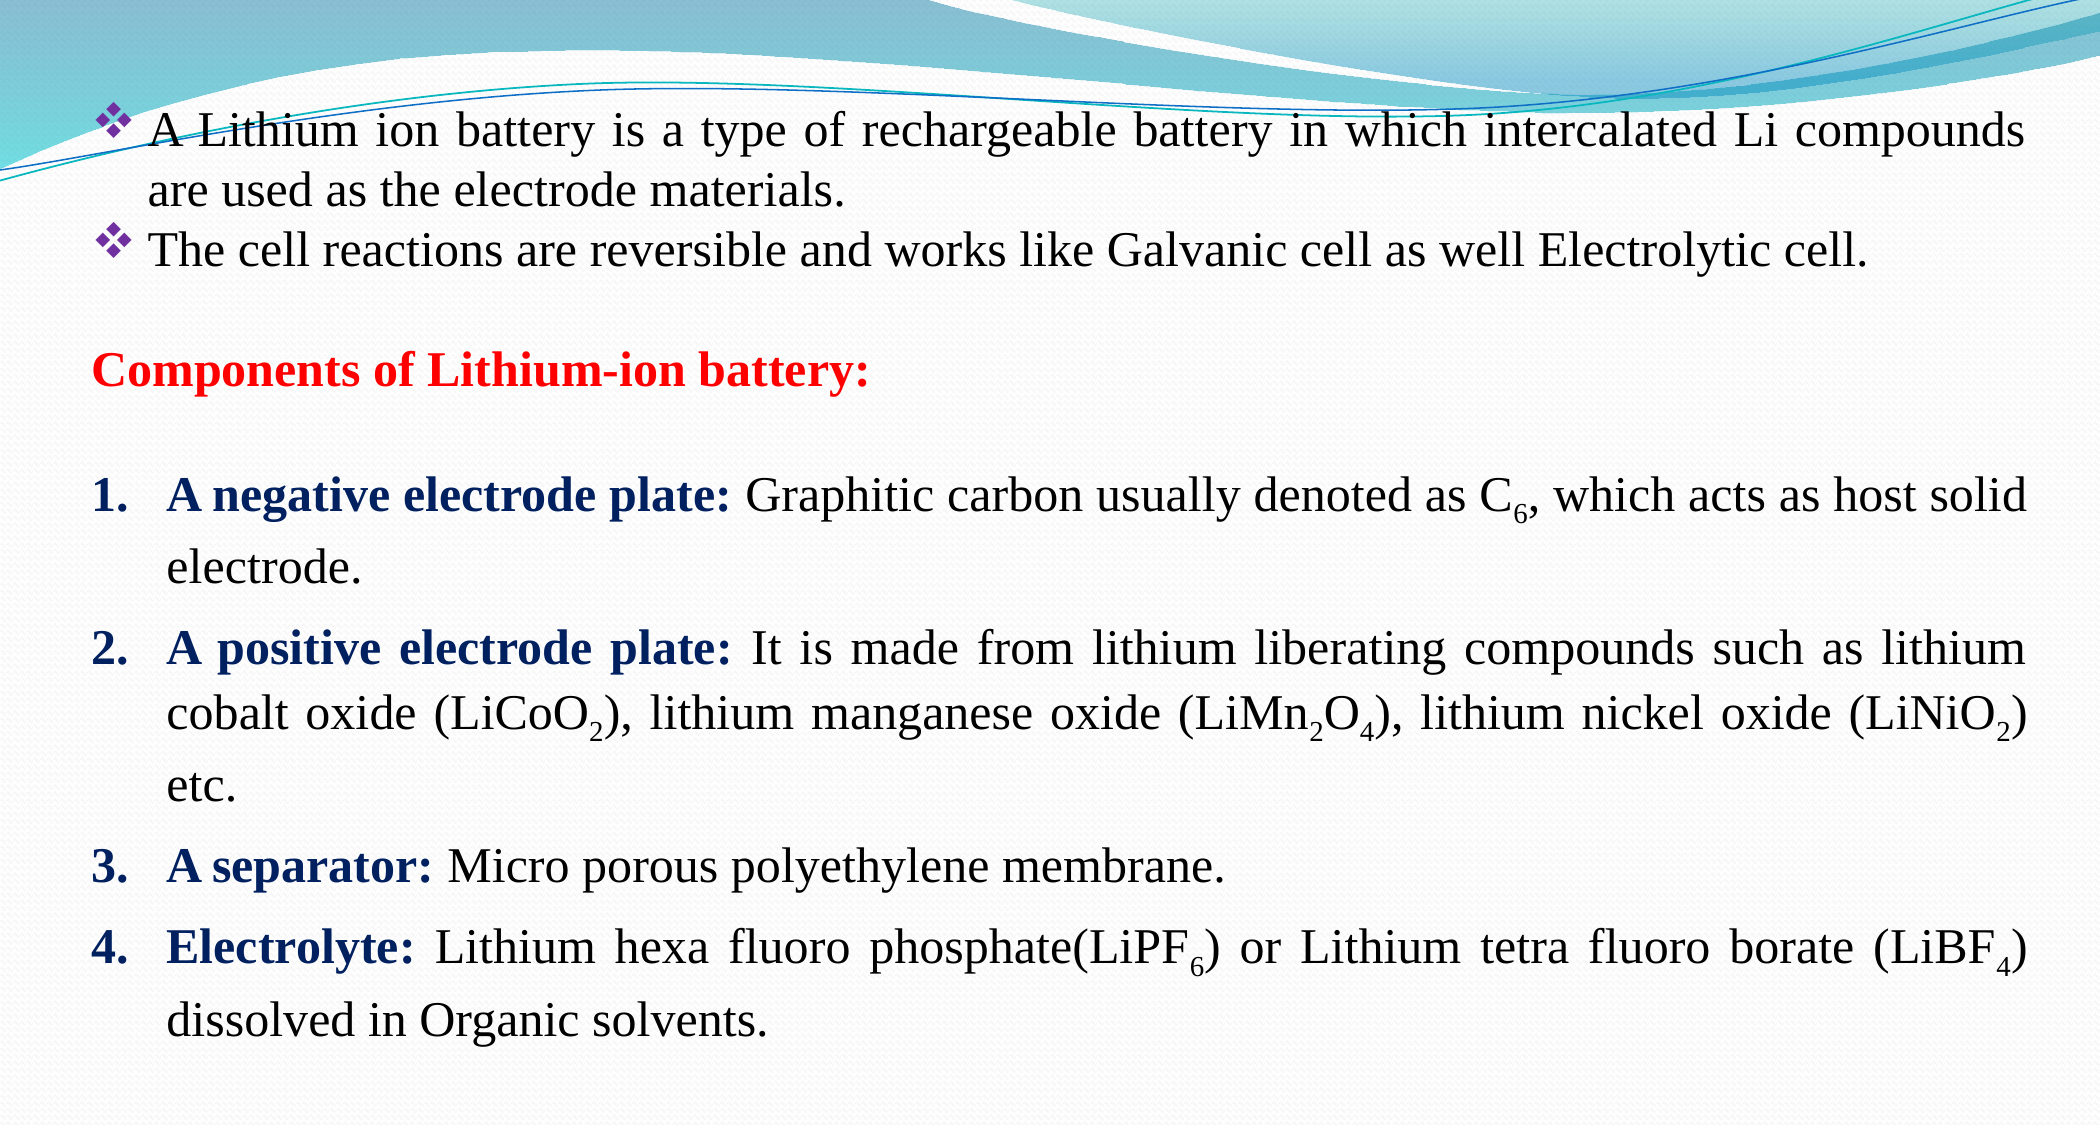

A Lithium ion battery is a type of rechargeable battery in which intercalated Li compounds are used as the electrode materials.
The cell reactions are reversible and works like Galvanic cell as well Electrolytic cell.

Components of Lithium-ion battery:

A negative electrode plate: Graphitic carbon usually denoted as C6, which acts as host solid electrode.
A positive electrode plate: It is made from lithium liberating compounds such as lithium cobalt oxide (LiCoO2), lithium manganese oxide (LiMn2O4), lithium nickel oxide (LiNiO2) etc.
A separator: Micro porous polyethylene membrane.
Electrolyte: Lithium hexa fluoro phosphate(LiPF6) or Lithium tetra fluoro borate (LiBF4) dissolved in Organic solvents.